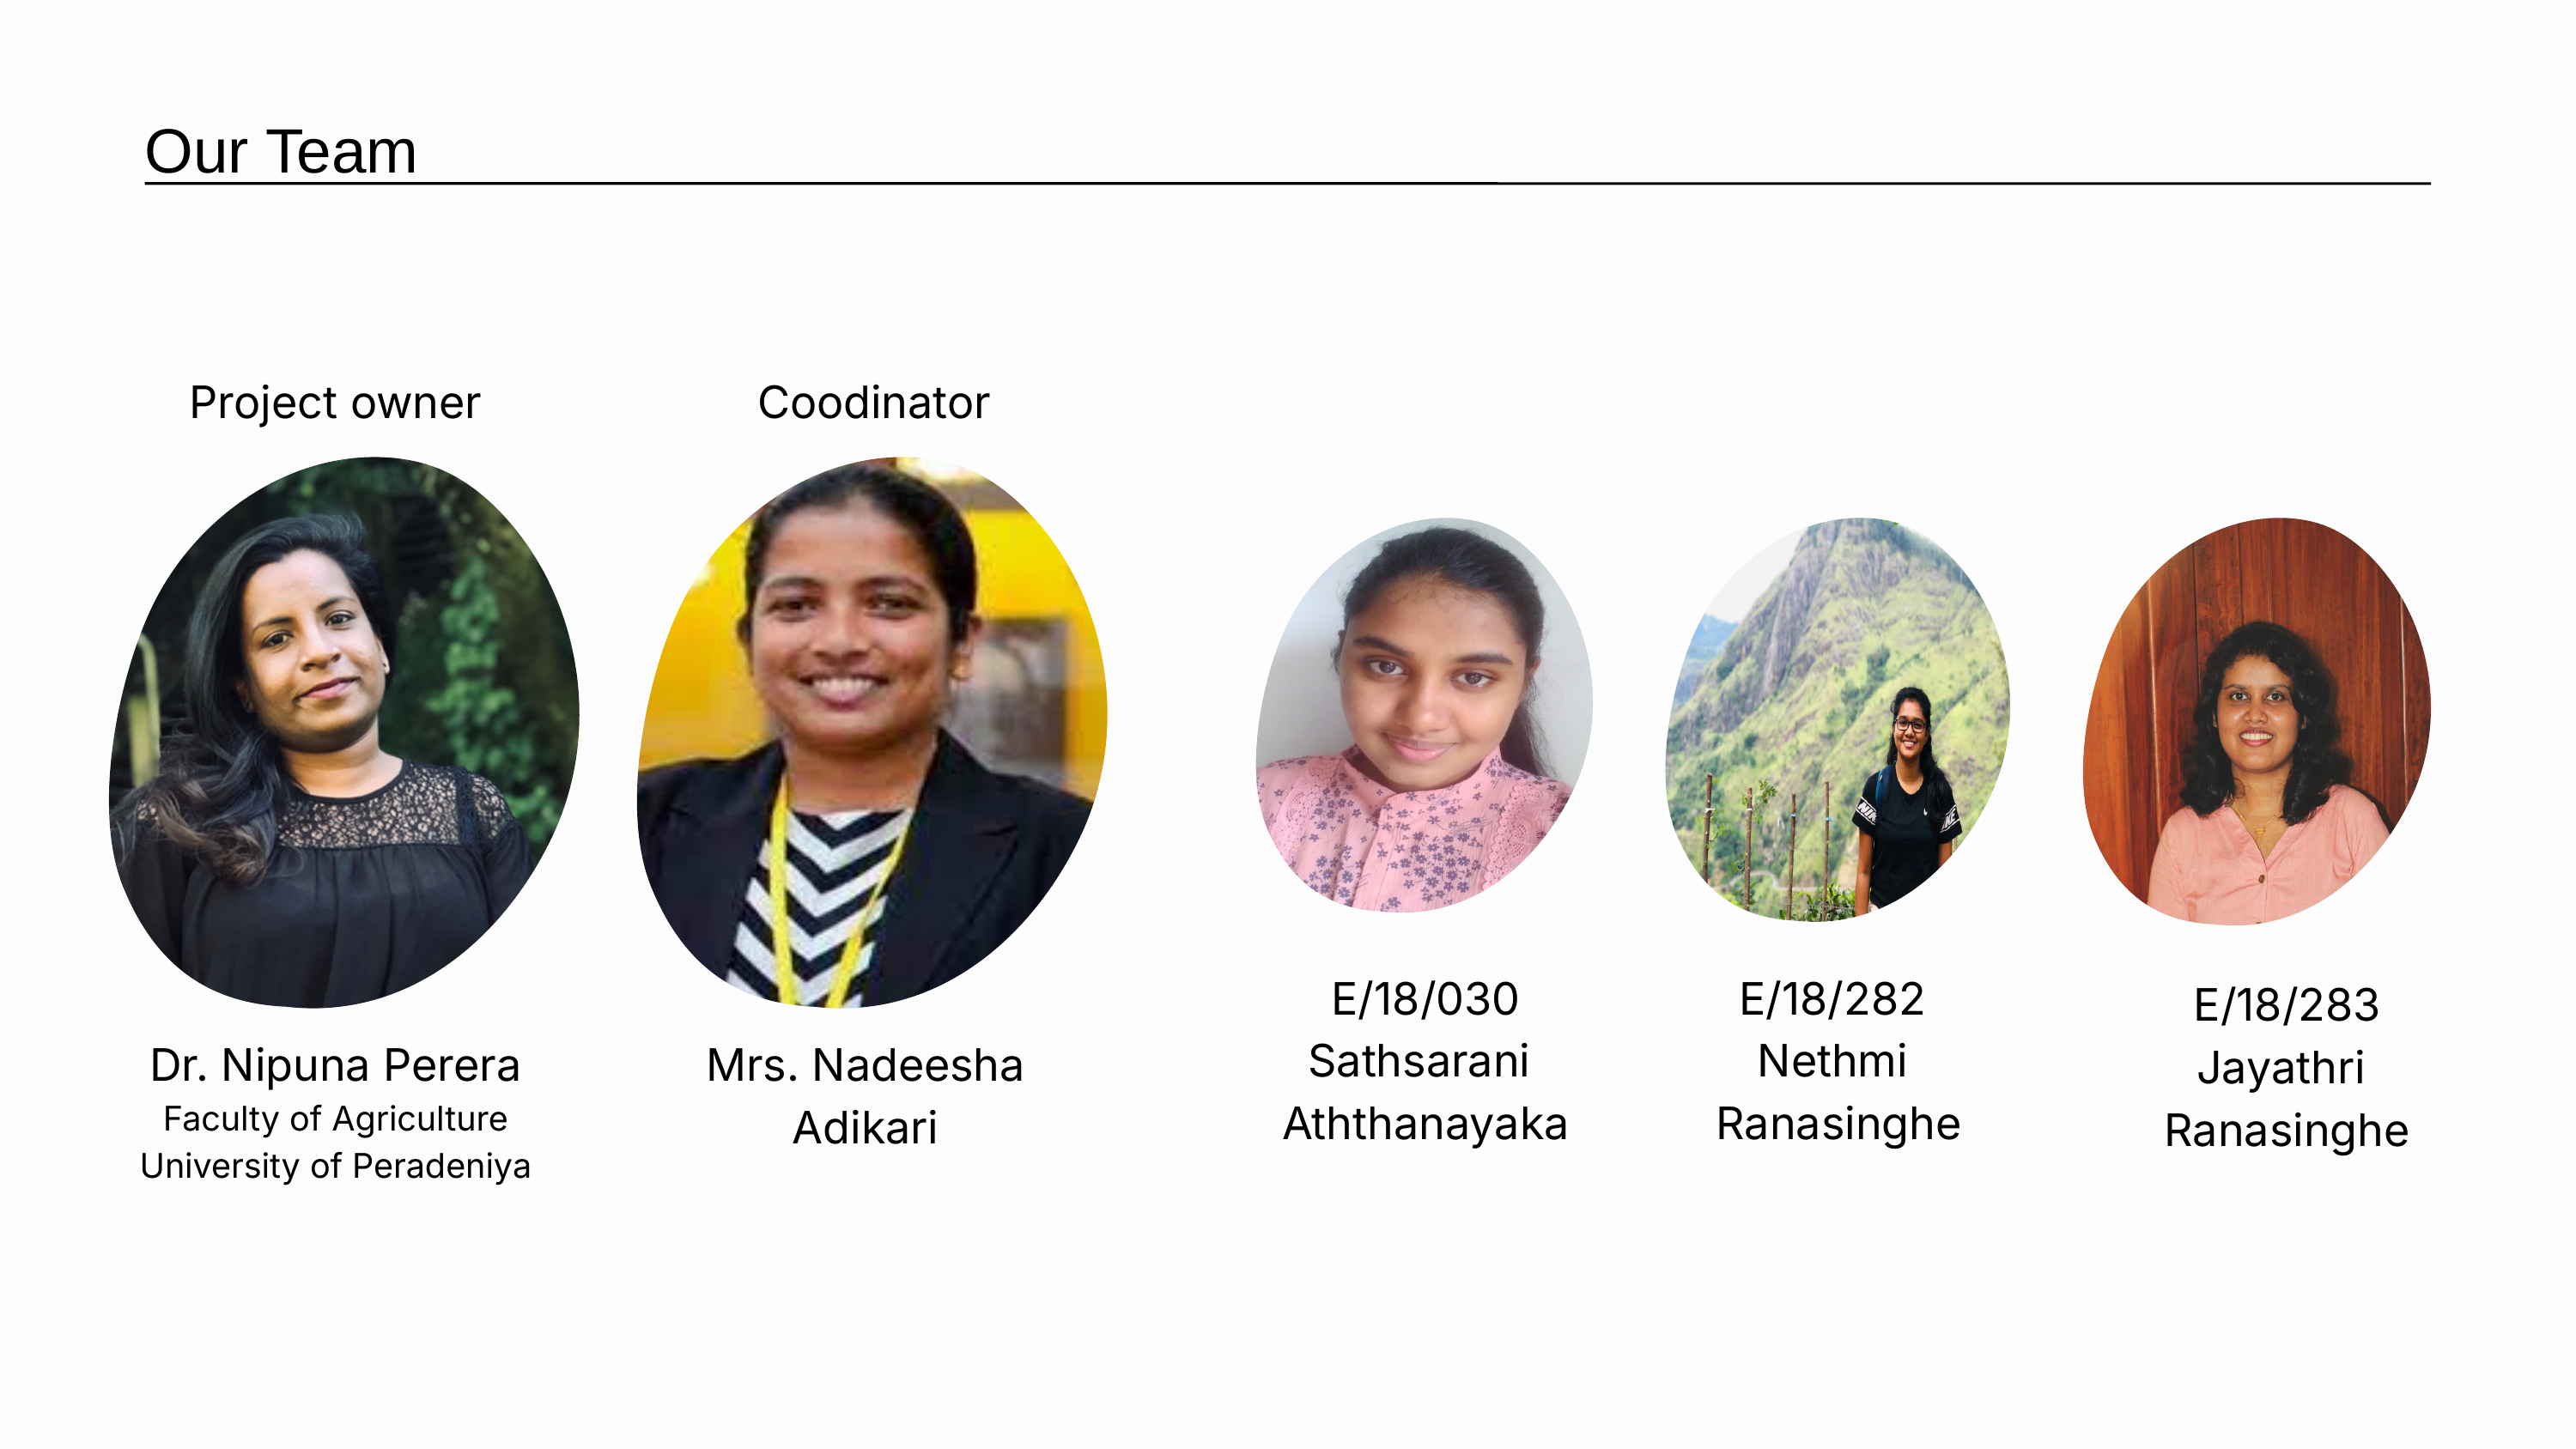

Our Team

Project owner
Coodinator

E/18/283
Jayathri
Ranasinghe
E/18/030
Sathsarani
Aththanayaka
E/18/282
Nethmi
Ranasinghe
Dr. Nipuna Perera
Faculty of Agriculture
University of Peradeniya
Mrs. Nadeesha Adikari